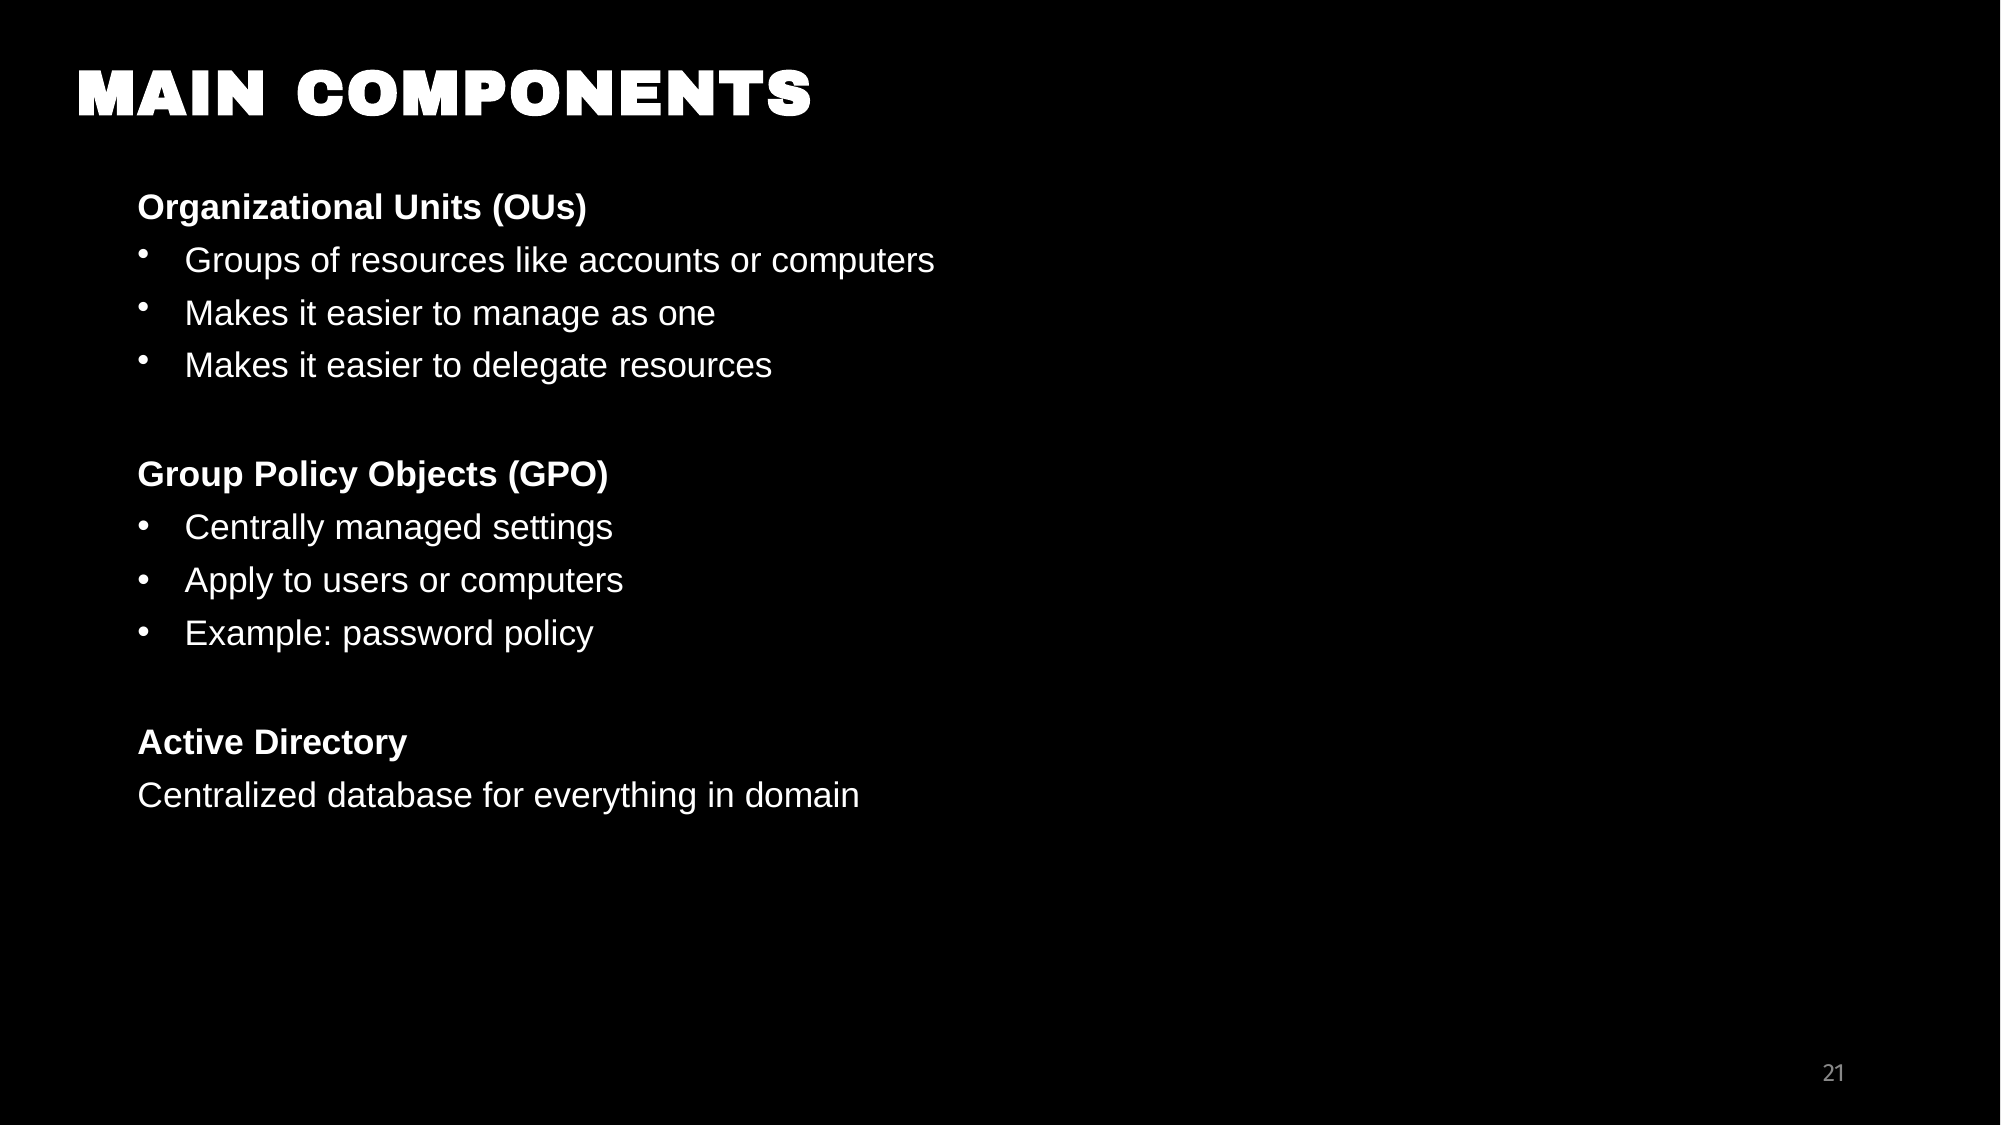

# MAIN COMPONENTS
Organizational Units (OUs)
Groups of resources like accounts or computers
Makes it easier to manage as one
Makes it easier to delegate resources

Group Policy Objects (GPO)
Centrally managed settings
Apply to users or computers
Example: password policy

Active Directory
Centralized database for everything in domain
21